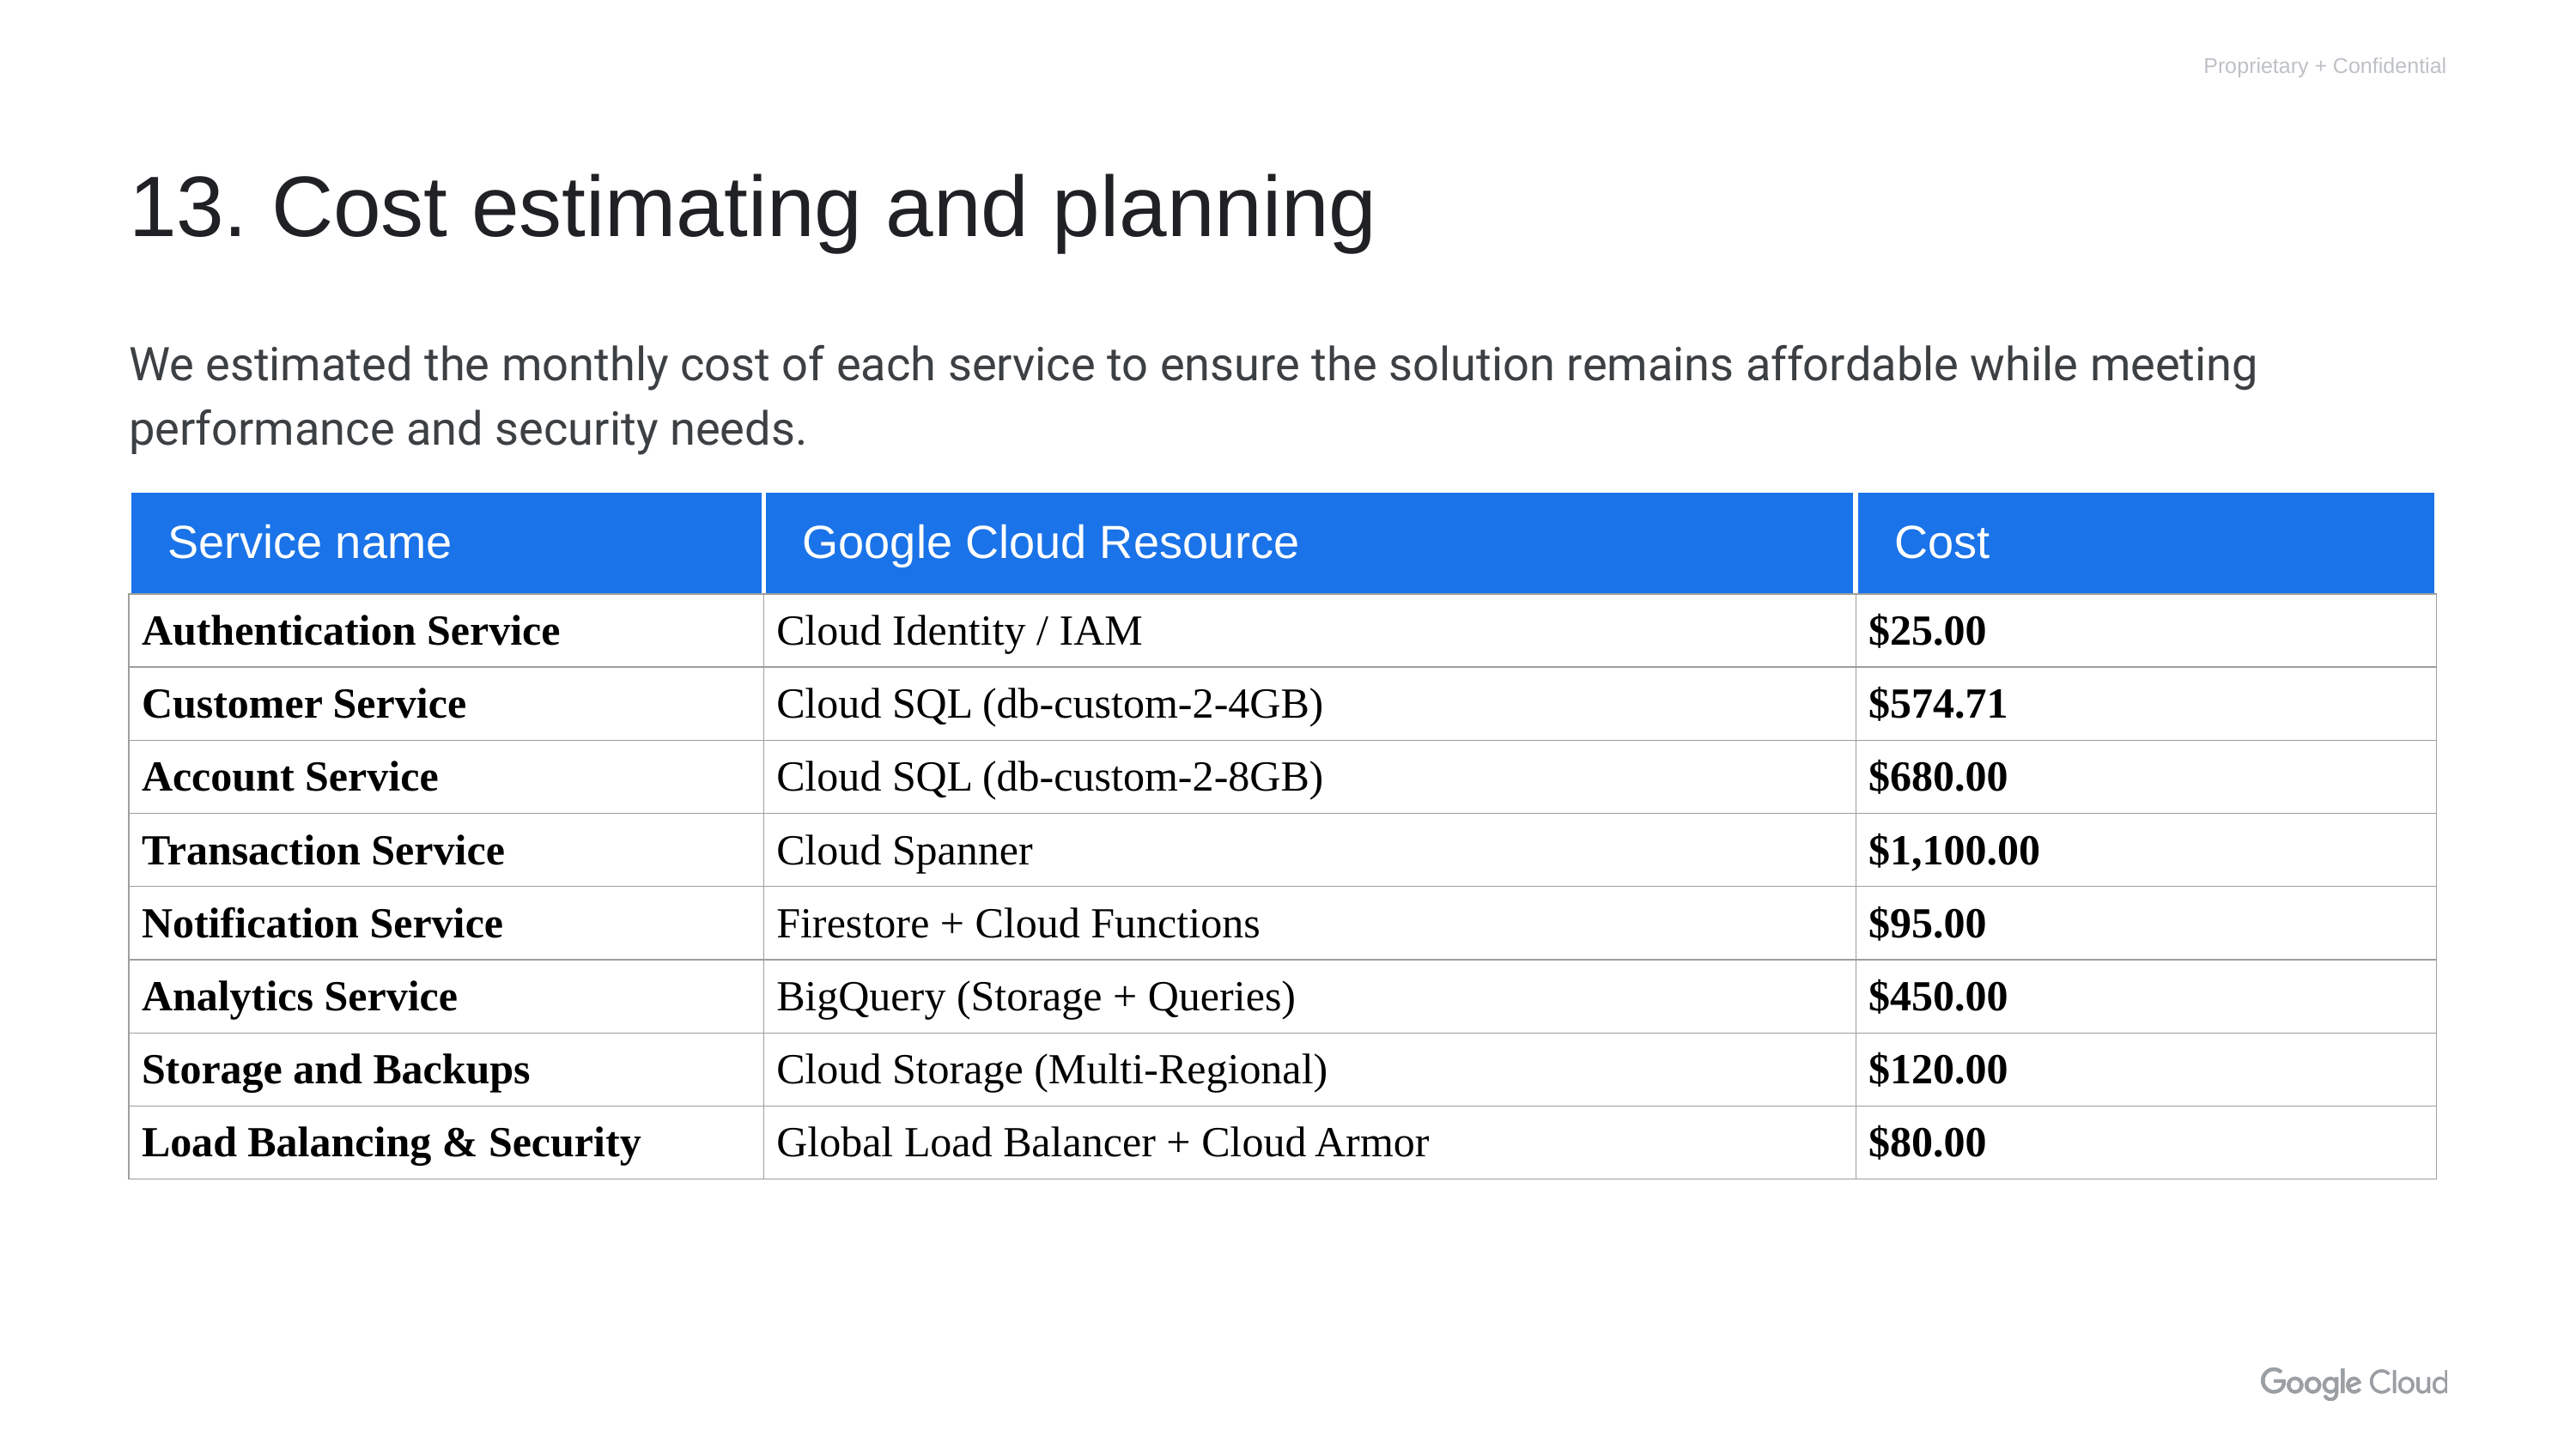

# 13. Cost estimating and planning
We estimated the monthly cost of each service to ensure the solution remains affordable while meeting performance and security needs.
| Service name | Google Cloud Resource | Cost |
| --- | --- | --- |
| Authentication Service | Cloud Identity / IAM | $25.00 |
| Customer Service | Cloud SQL (db-custom-2-4GB) | $574.71 |
| Account Service | Cloud SQL (db-custom-2-8GB) | $680.00 |
| Transaction Service | Cloud Spanner | $1,100.00 |
| Notification Service | Firestore + Cloud Functions | $95.00 |
| Analytics Service | BigQuery (Storage + Queries) | $450.00 |
| Storage and Backups | Cloud Storage (Multi-Regional) | $120.00 |
| Load Balancing & Security | Global Load Balancer + Cloud Armor | $80.00 |